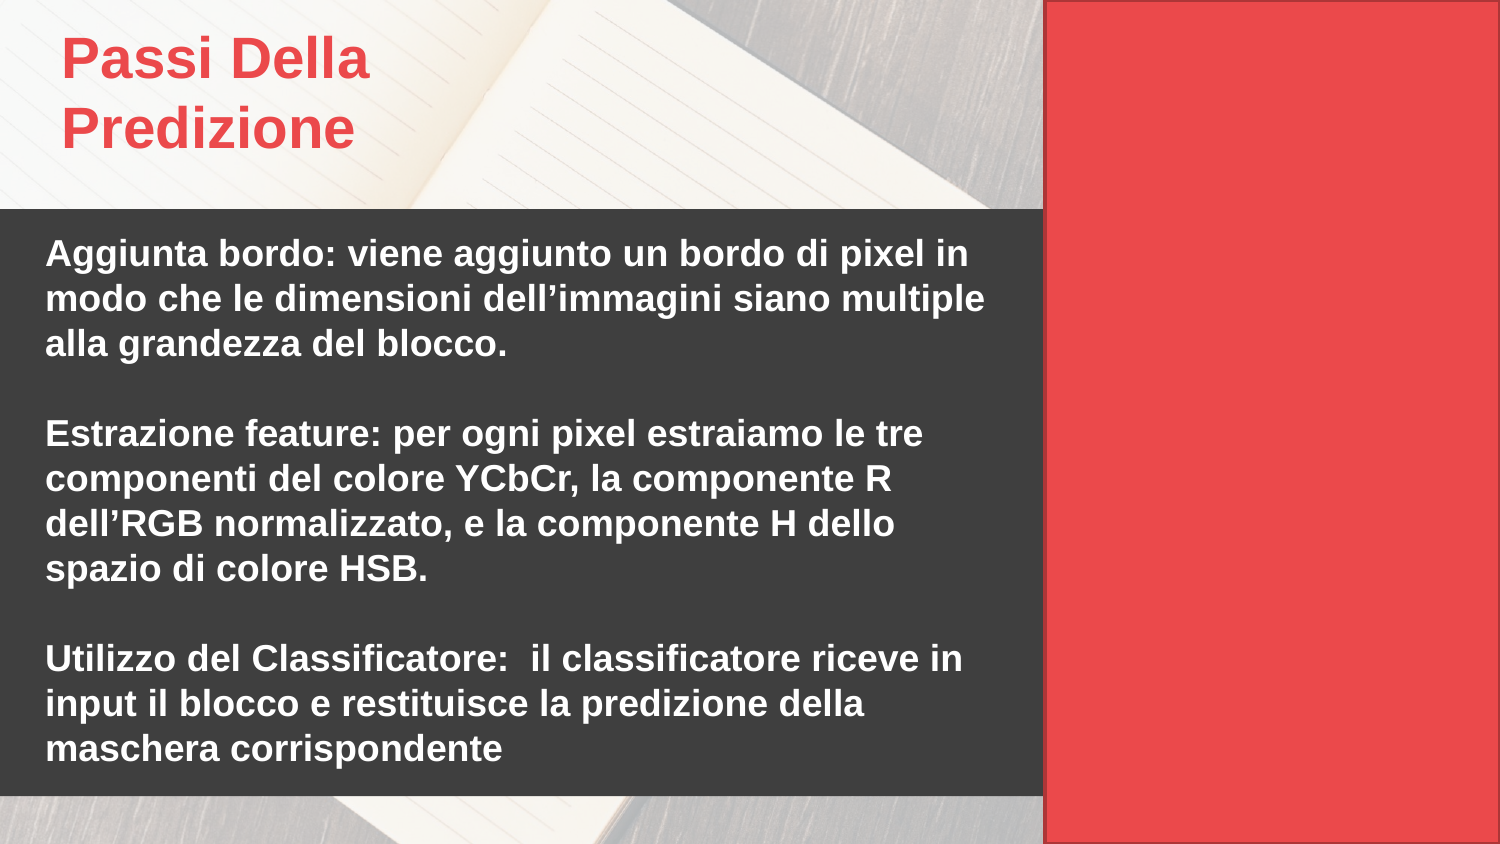

Passi Della Predizione

Aggiunta bordo: viene aggiunto un bordo di pixel in modo che le dimensioni dell’immagini siano multiple alla grandezza del blocco.

Estrazione feature: per ogni pixel estraiamo le tre componenti del colore YCbCr, la componente R dell’RGB normalizzato, e la componente H dello spazio di colore HSB.

Utilizzo del Classificatore:  il classificatore riceve in input il blocco e restituisce la predizione della maschera corrispondente